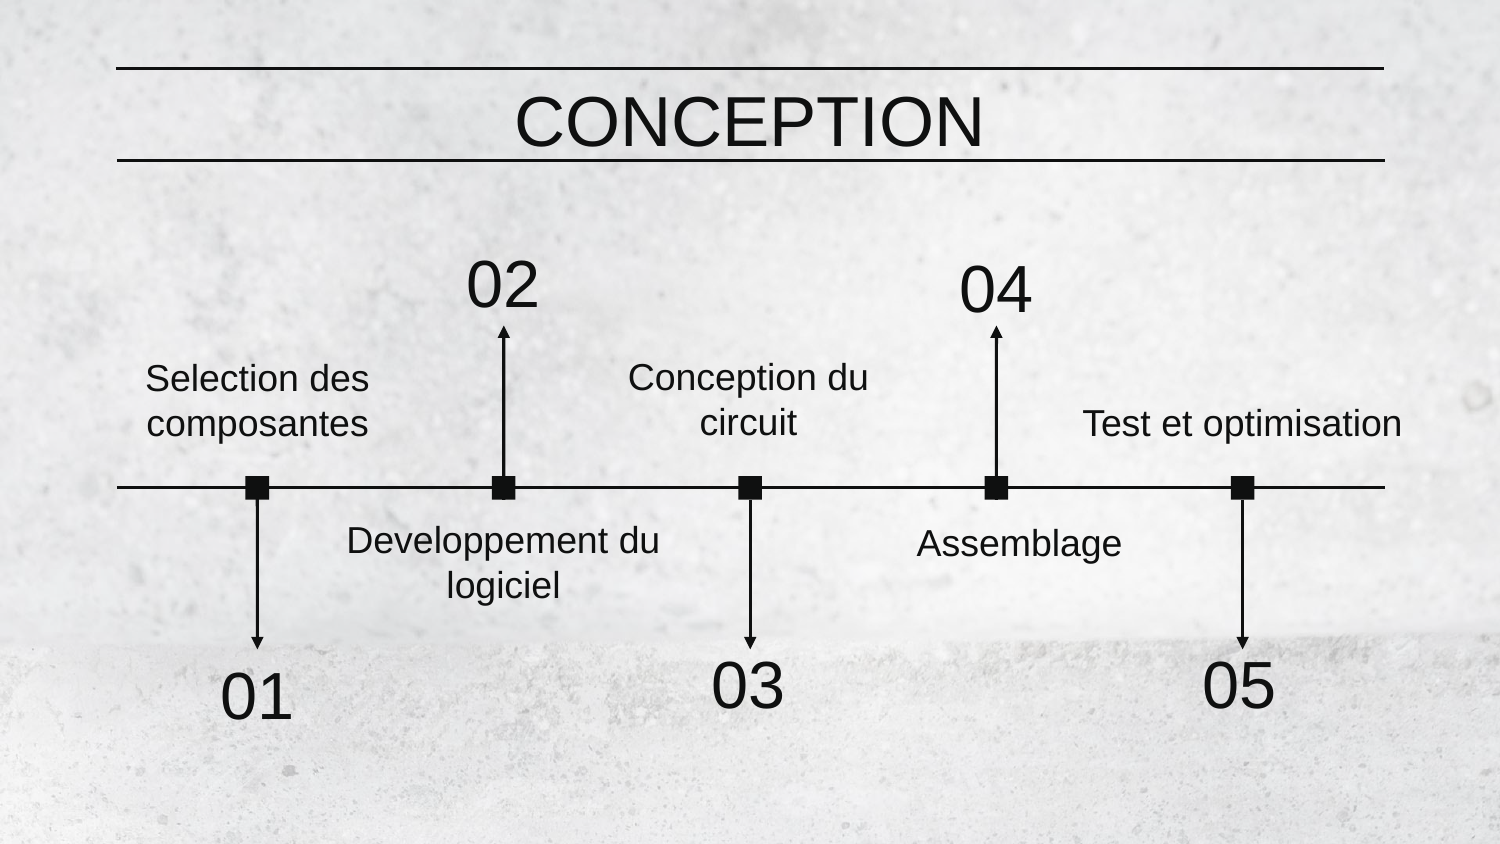

# CONCEPTION
02
04
Conception du circuit
Selection des composantes
Test et optimisation

Assemblage
Developpement du logiciel
03
05
01